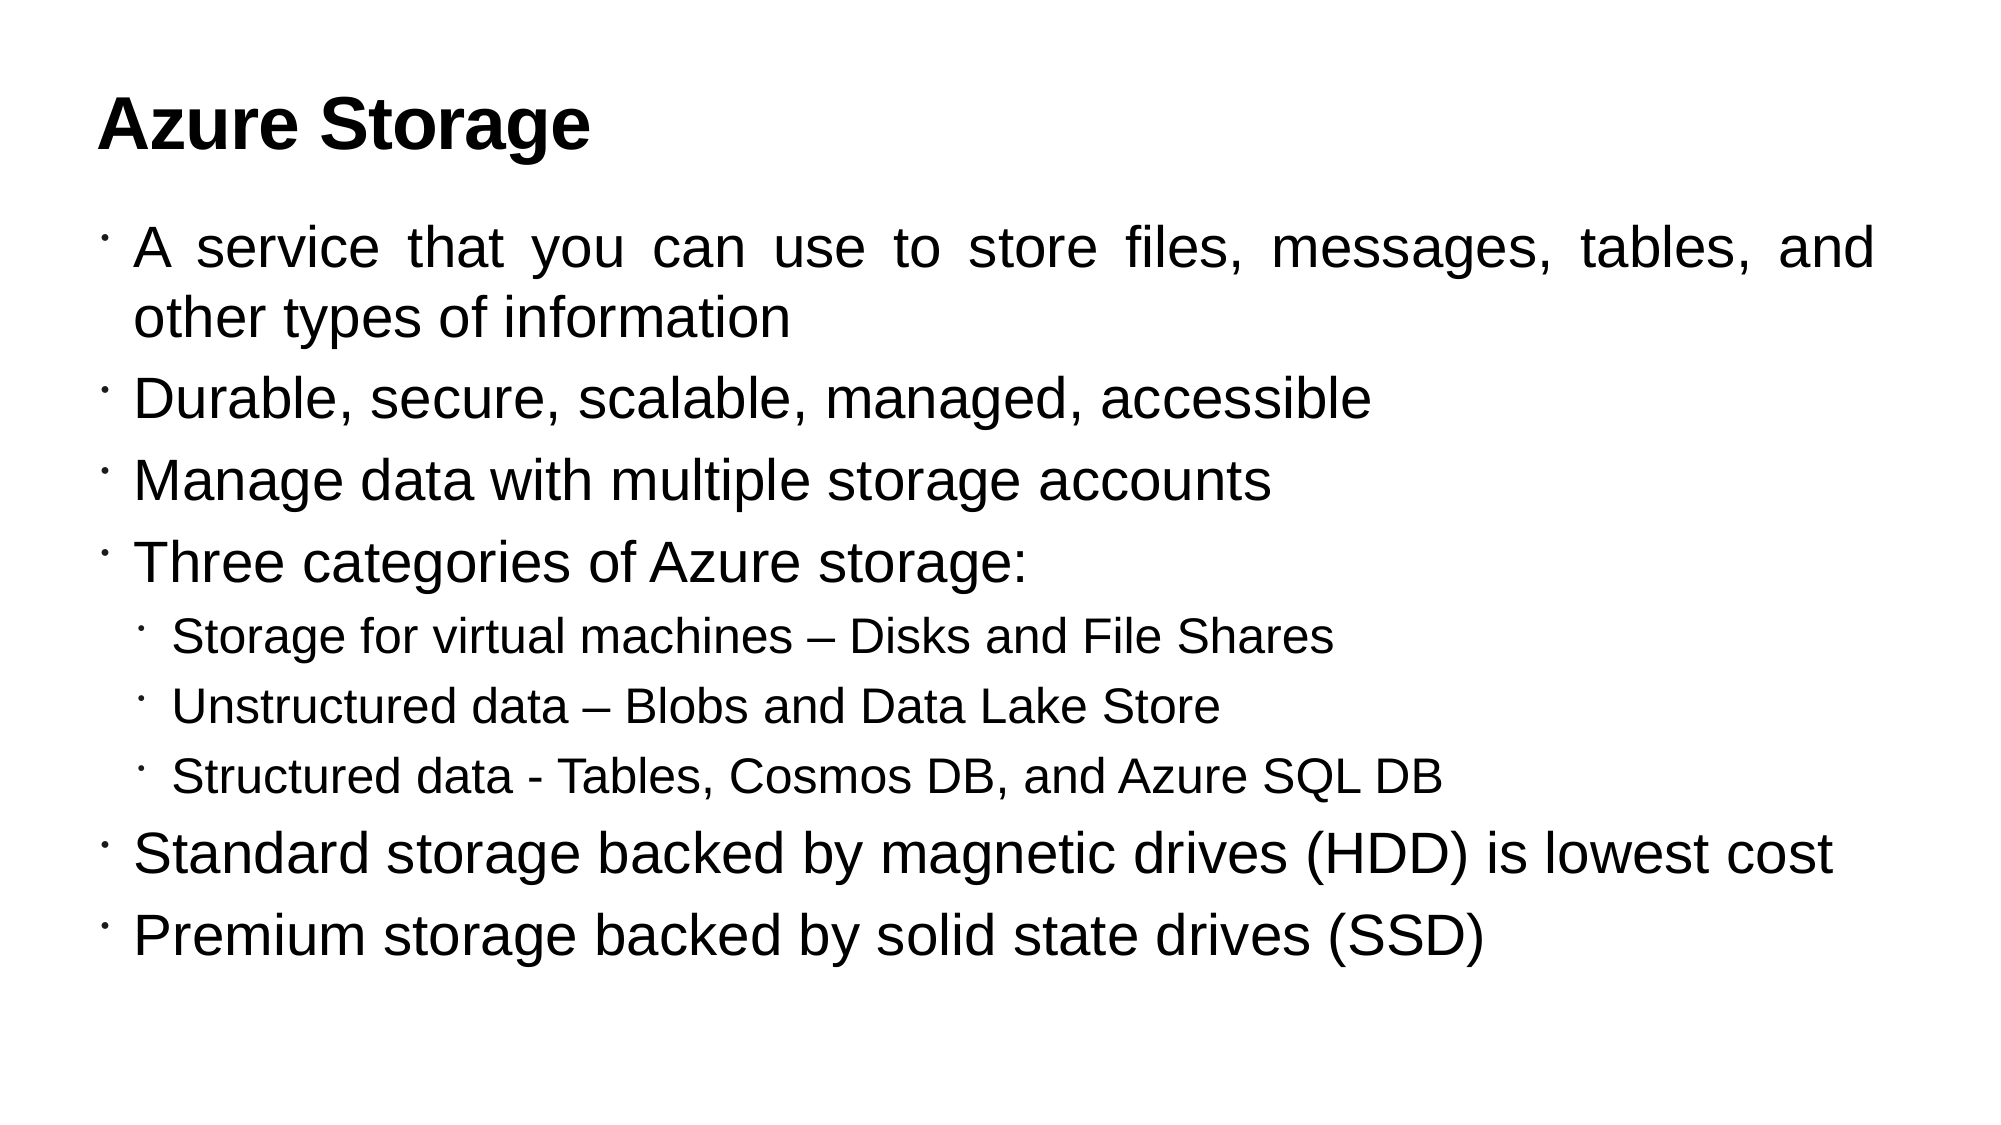

# Azure Storage
A service that you can use to store files, messages, tables, and other types of information
Durable, secure, scalable, managed, accessible
Manage data with multiple storage accounts
Three categories of Azure storage:
Storage for virtual machines – Disks and File Shares
Unstructured data – Blobs and Data Lake Store
Structured data - Tables, Cosmos DB, and Azure SQL DB
Standard storage backed by magnetic drives (HDD) is lowest cost
Premium storage backed by solid state drives (SSD)